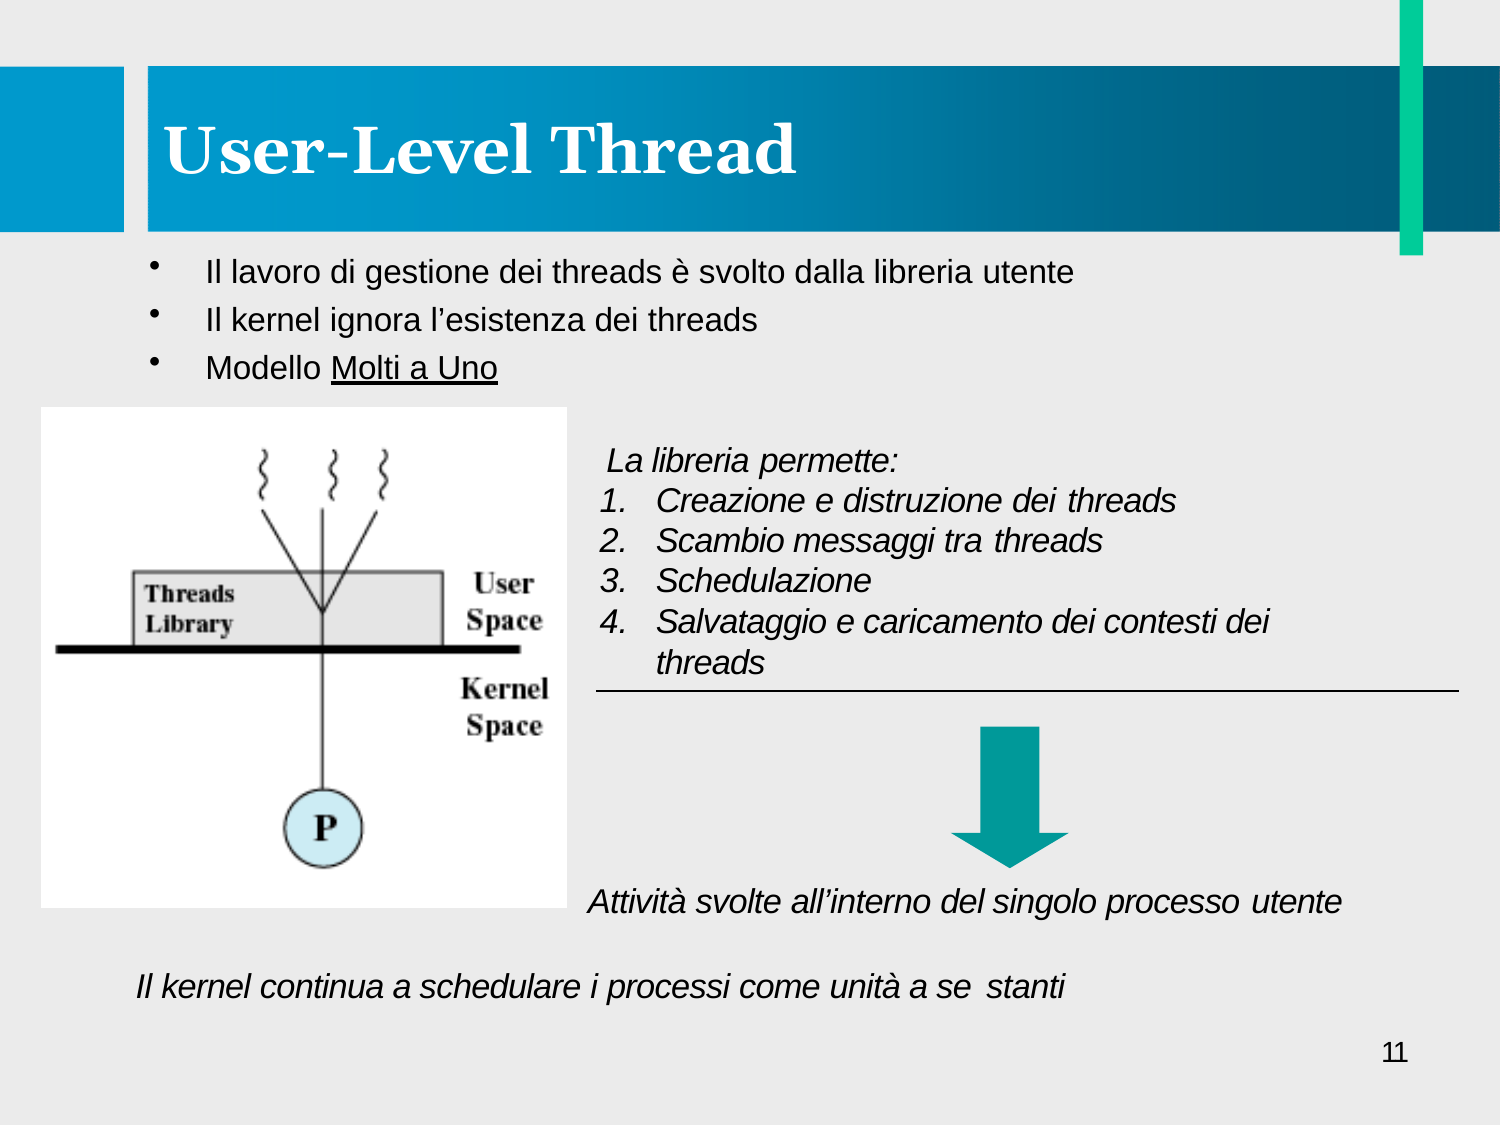

# User-Level Thread

Il lavoro di gestione dei threads è svolto dalla libreria utente
Il kernel ignora l’esistenza dei threads
Modello Molti a Uno

La libreria permette:
Creazione e distruzione dei threads
Scambio messaggi tra threads
Schedulazione
Salvataggio e caricamento dei contesti dei threads

Attività svolte all’interno del singolo processo utente

Il kernel continua a schedulare i processi come unità a se stanti
11